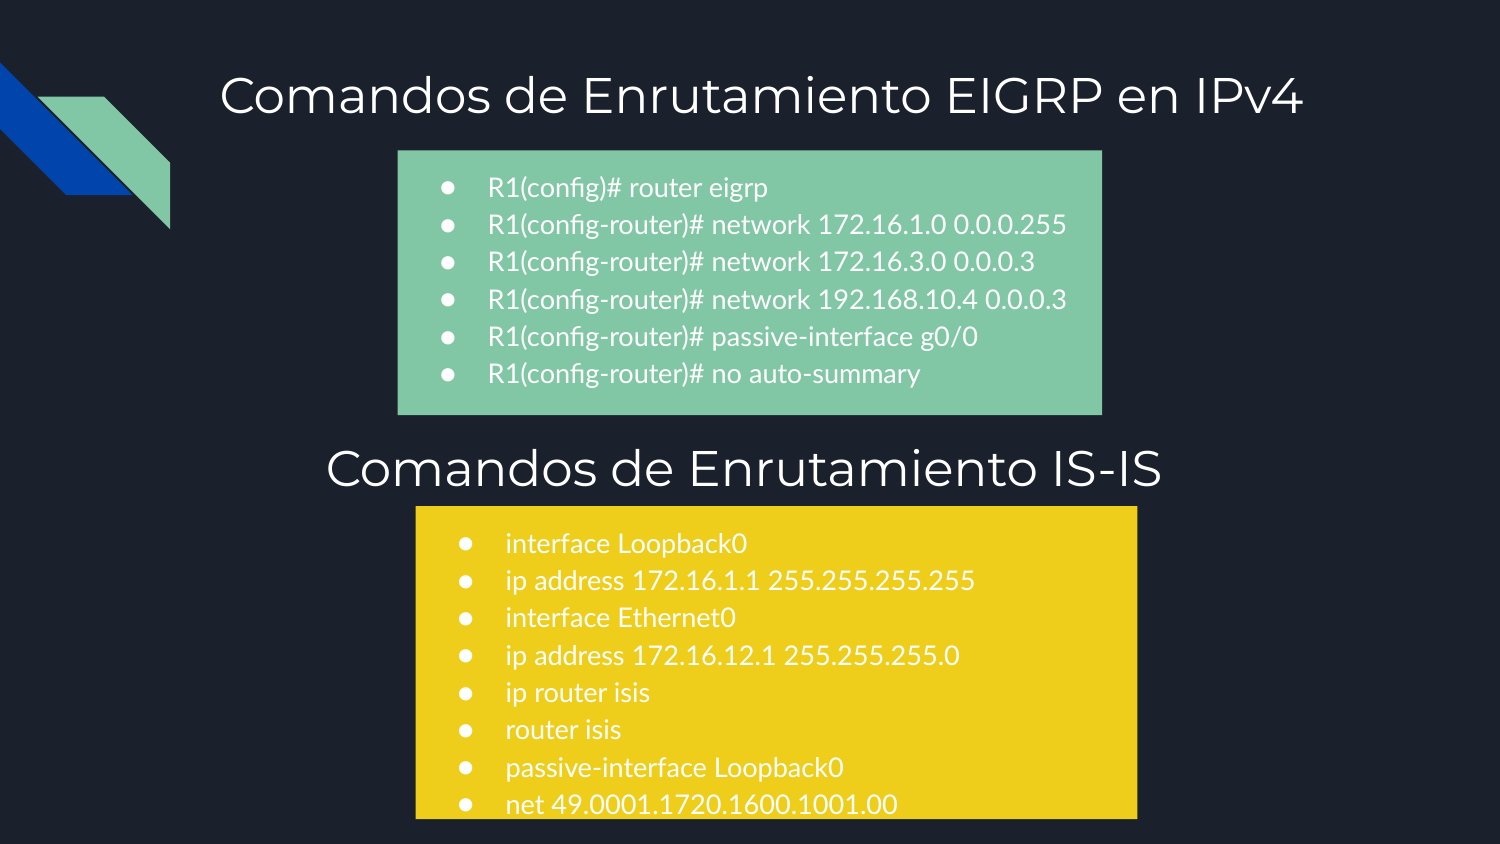

# Comandos de Enrutamiento EIGRP en IPv4

R1(config)# router eigrp
R1(config-router)# network 172.16.1.0 0.0.0.255
R1(config-router)# network 172.16.3.0 0.0.0.3
R1(config-router)# network 192.168.10.4 0.0.0.3
R1(config-router)# passive-interface g0/0
R1(config-router)# no auto-summary

Comandos de Enrutamiento IS-IS

interface Loopback0
ip address 172.16.1.1 255.255.255.255
interface Ethernet0
ip address 172.16.12.1 255.255.255.0
ip router isis
router isis
passive-interface Loopback0
net 49.0001.1720.1600.1001.00